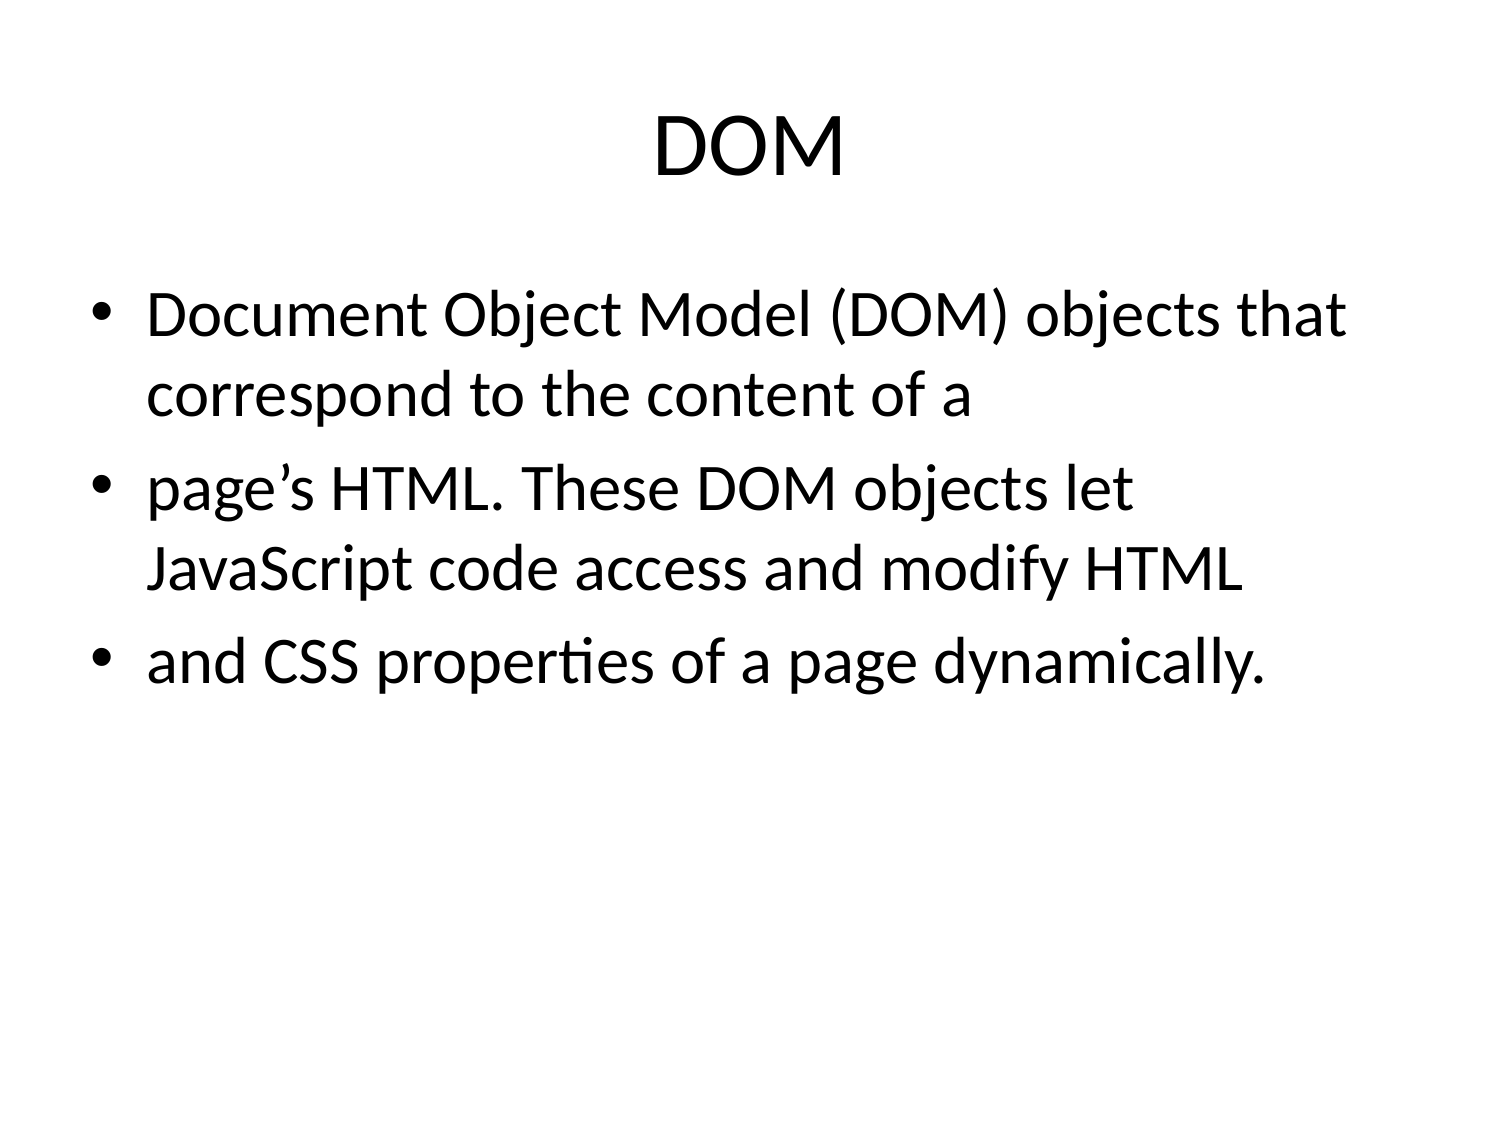

# DOM
Document Object Model (DOM) objects that correspond to the content of a
page’s HTML. These DOM objects let JavaScript code access and modify HTML
and CSS properties of a page dynamically.